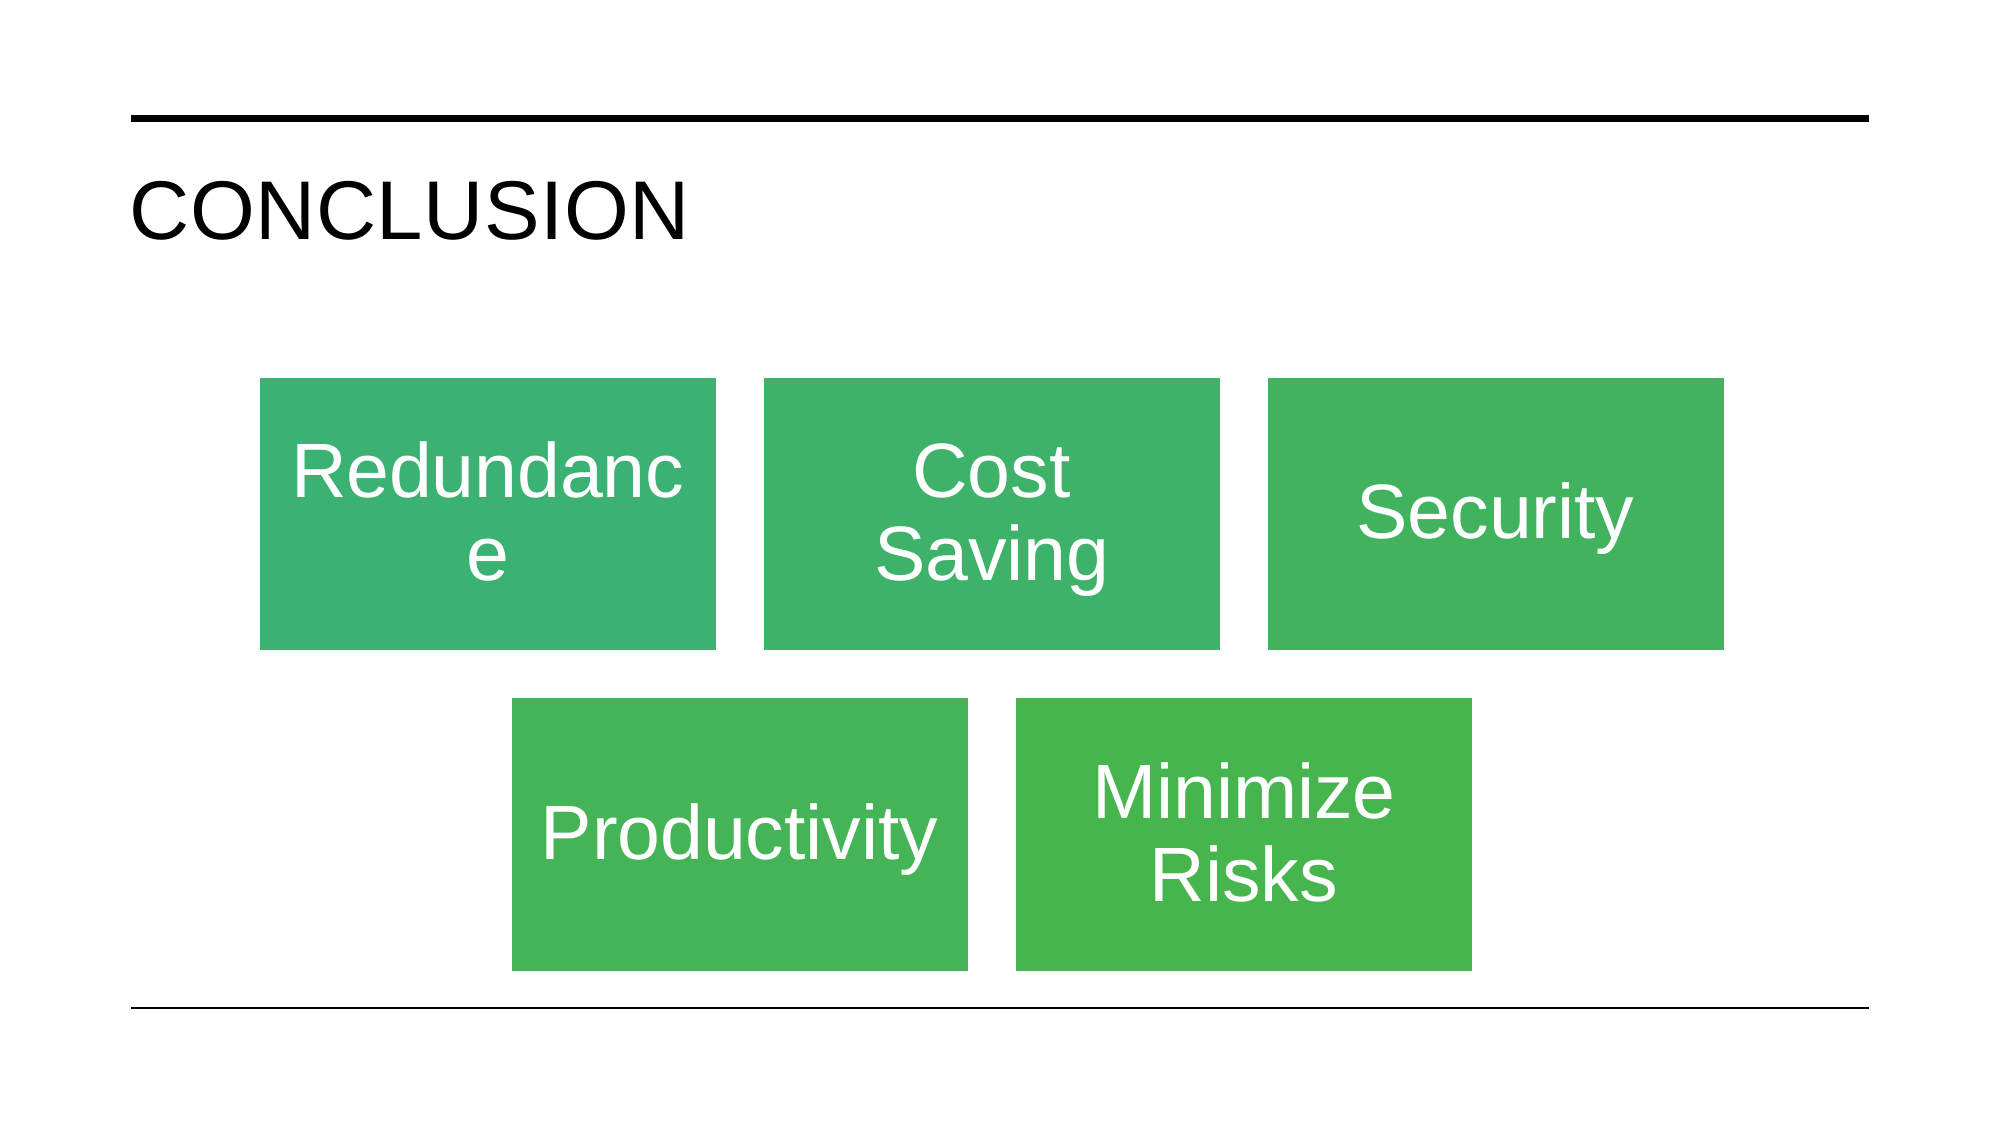

# CONCLUSION
Redundance
Cost Saving
Security
Productivity
Minimize Risks